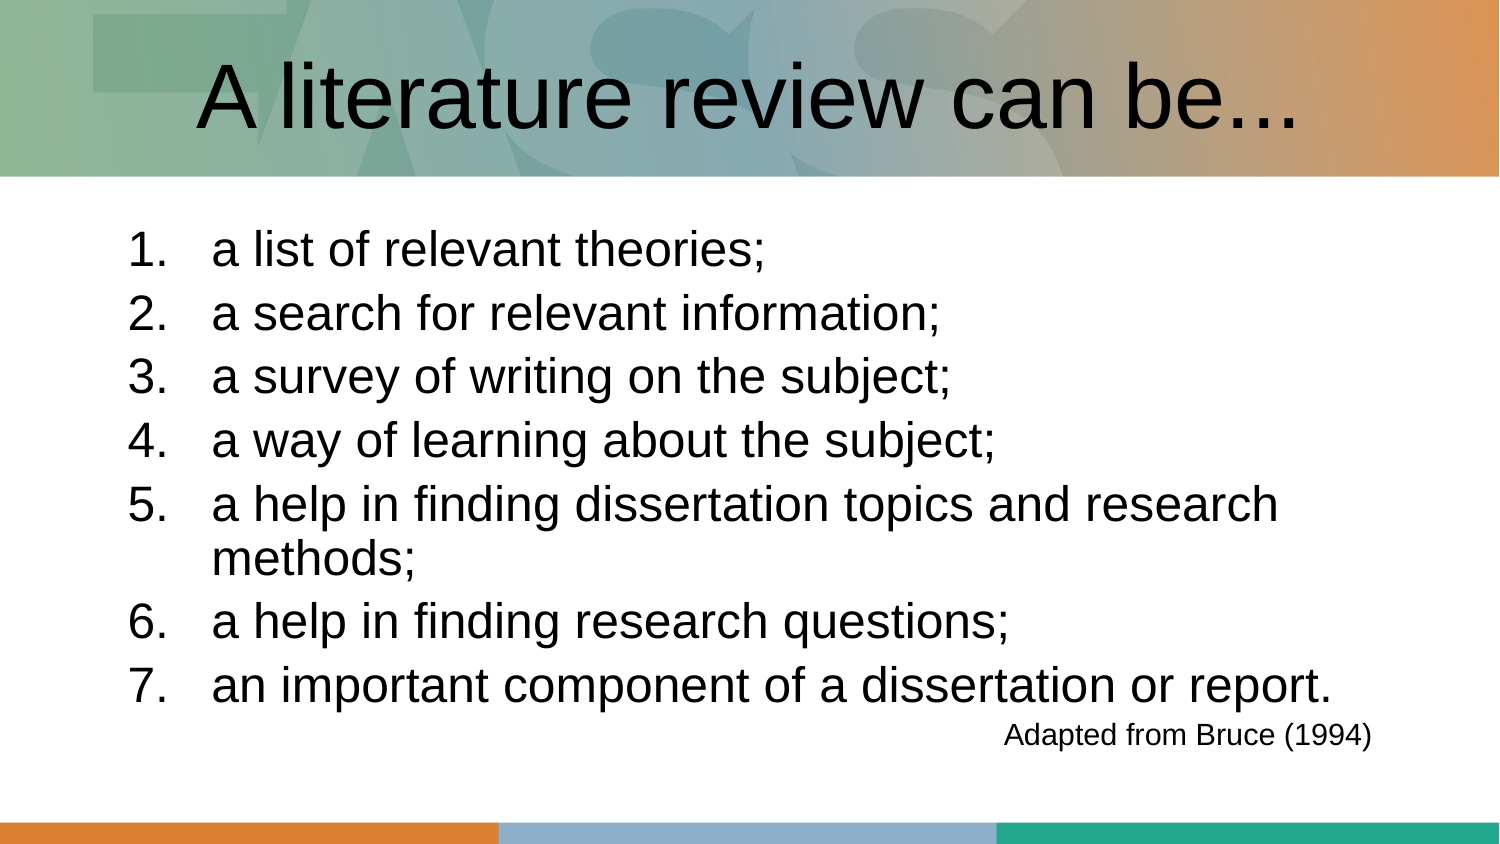

# A literature review can be...
a list of relevant theories;
a search for relevant information;
a survey of writing on the subject;
a way of learning about the subject;
a help in finding dissertation topics and research methods;
a help in finding research questions;
an important component of a dissertation or report.
Adapted from Bruce (1994)